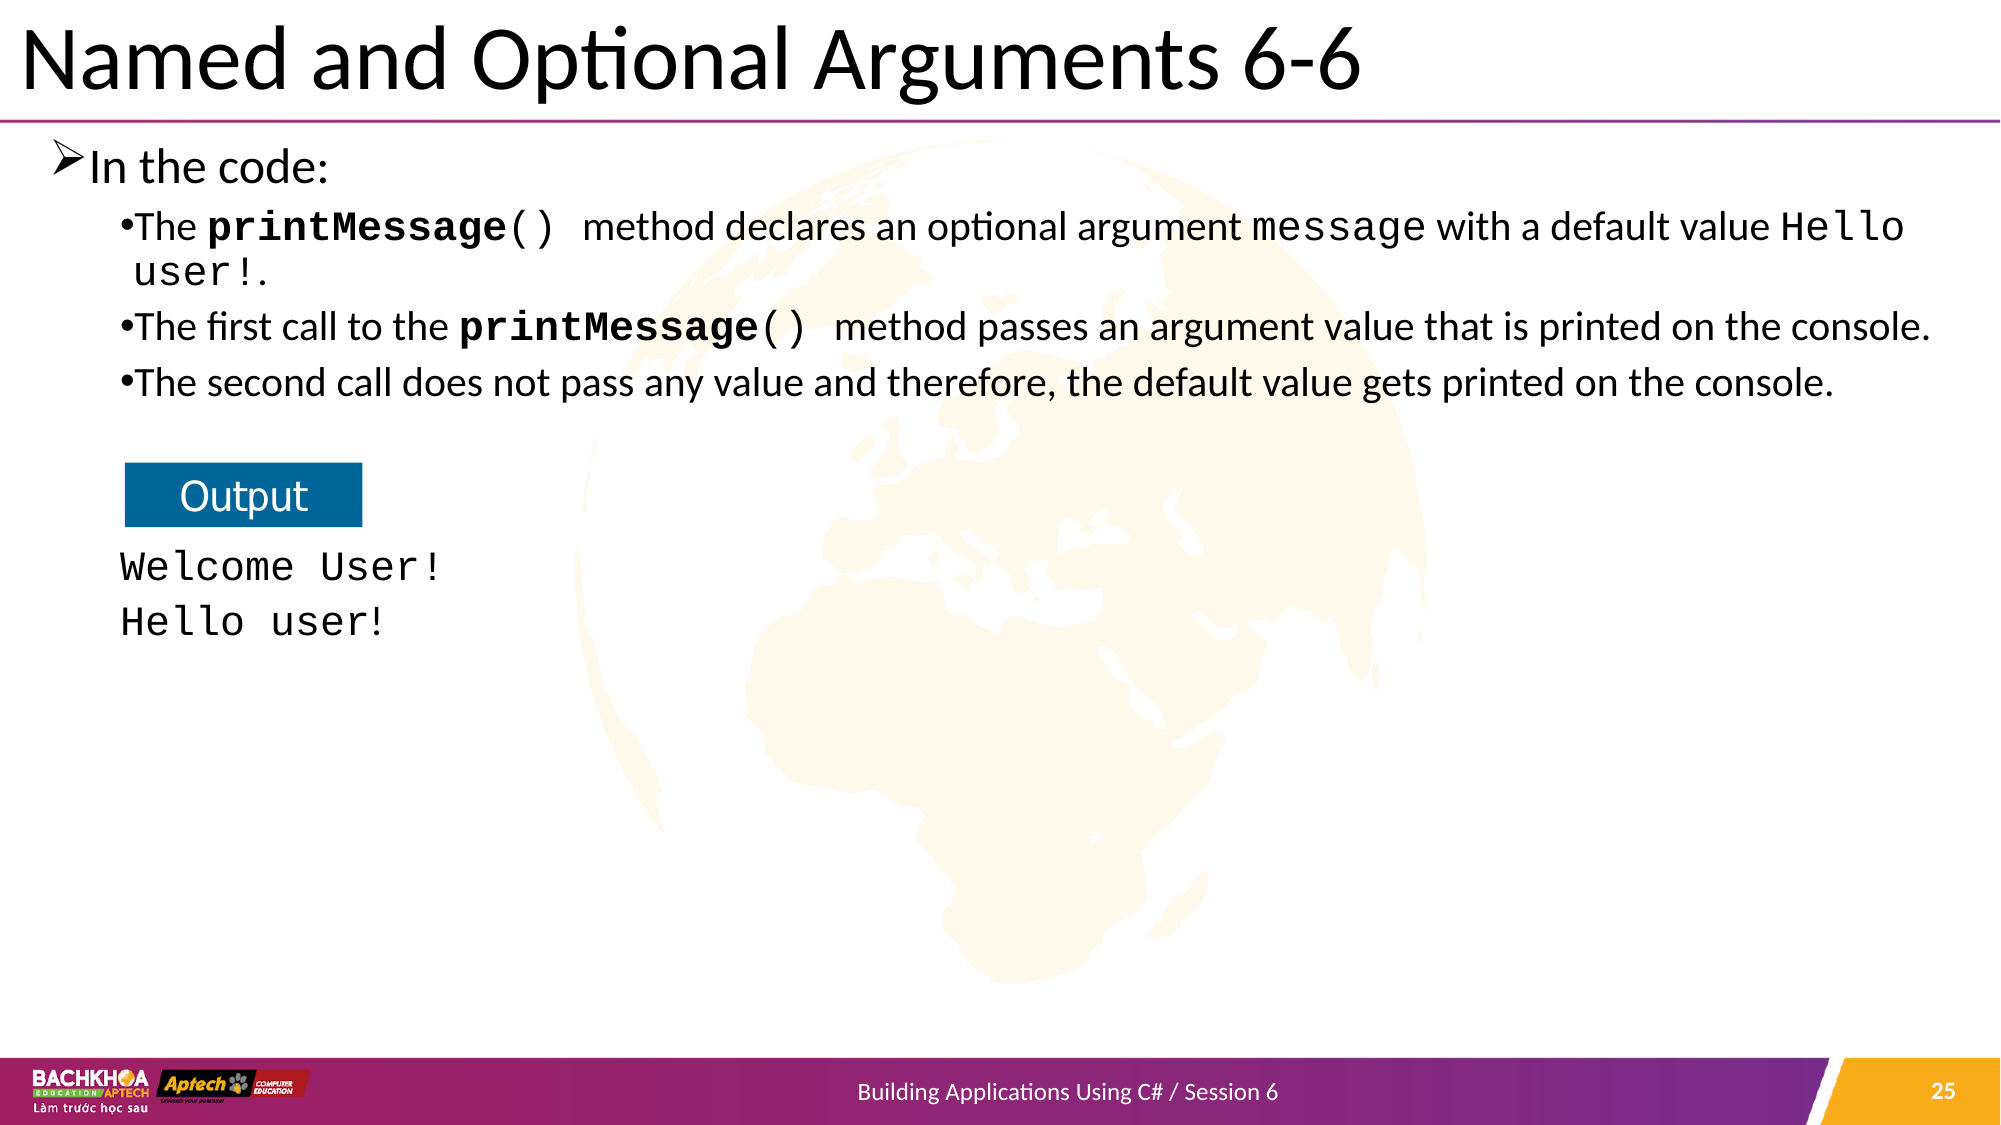

# Named and Optional Arguments 6-6
In the code:
The printMessage() method declares an optional argument message with a default value Hello user!.
The first call to the printMessage() method passes an argument value that is printed on the console.
The second call does not pass any value and therefore, the default value gets printed on the console.

Welcome User!
Hello user!

Output
25
Building Applications Using C# / Session 6